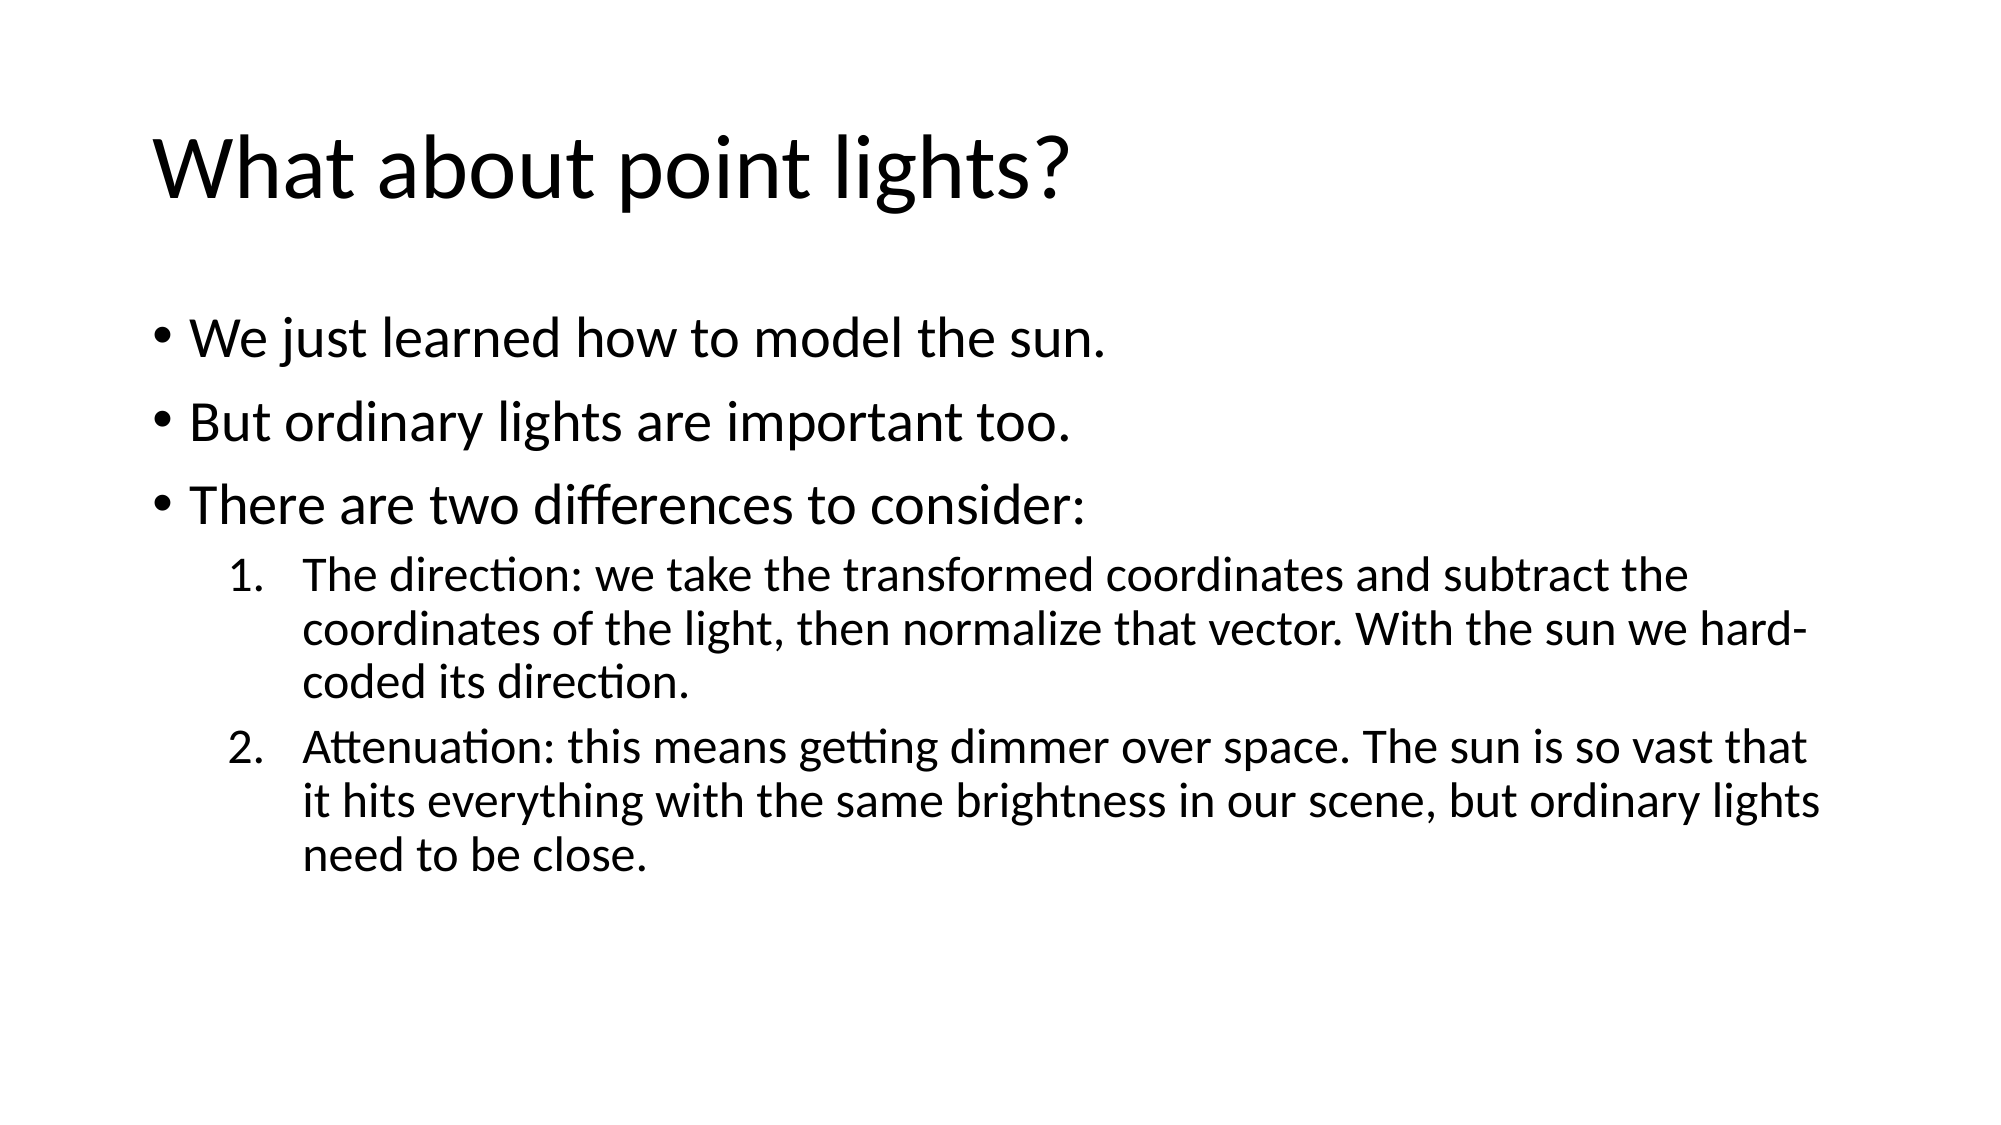

# What about point lights?
We just learned how to model the sun.
But ordinary lights are important too.
There are two differences to consider:
The direction: we take the transformed coordinates and subtract the coordinates of the light, then normalize that vector. With the sun we hard-coded its direction.
Attenuation: this means getting dimmer over space. The sun is so vast that it hits everything with the same brightness in our scene, but ordinary lights need to be close.